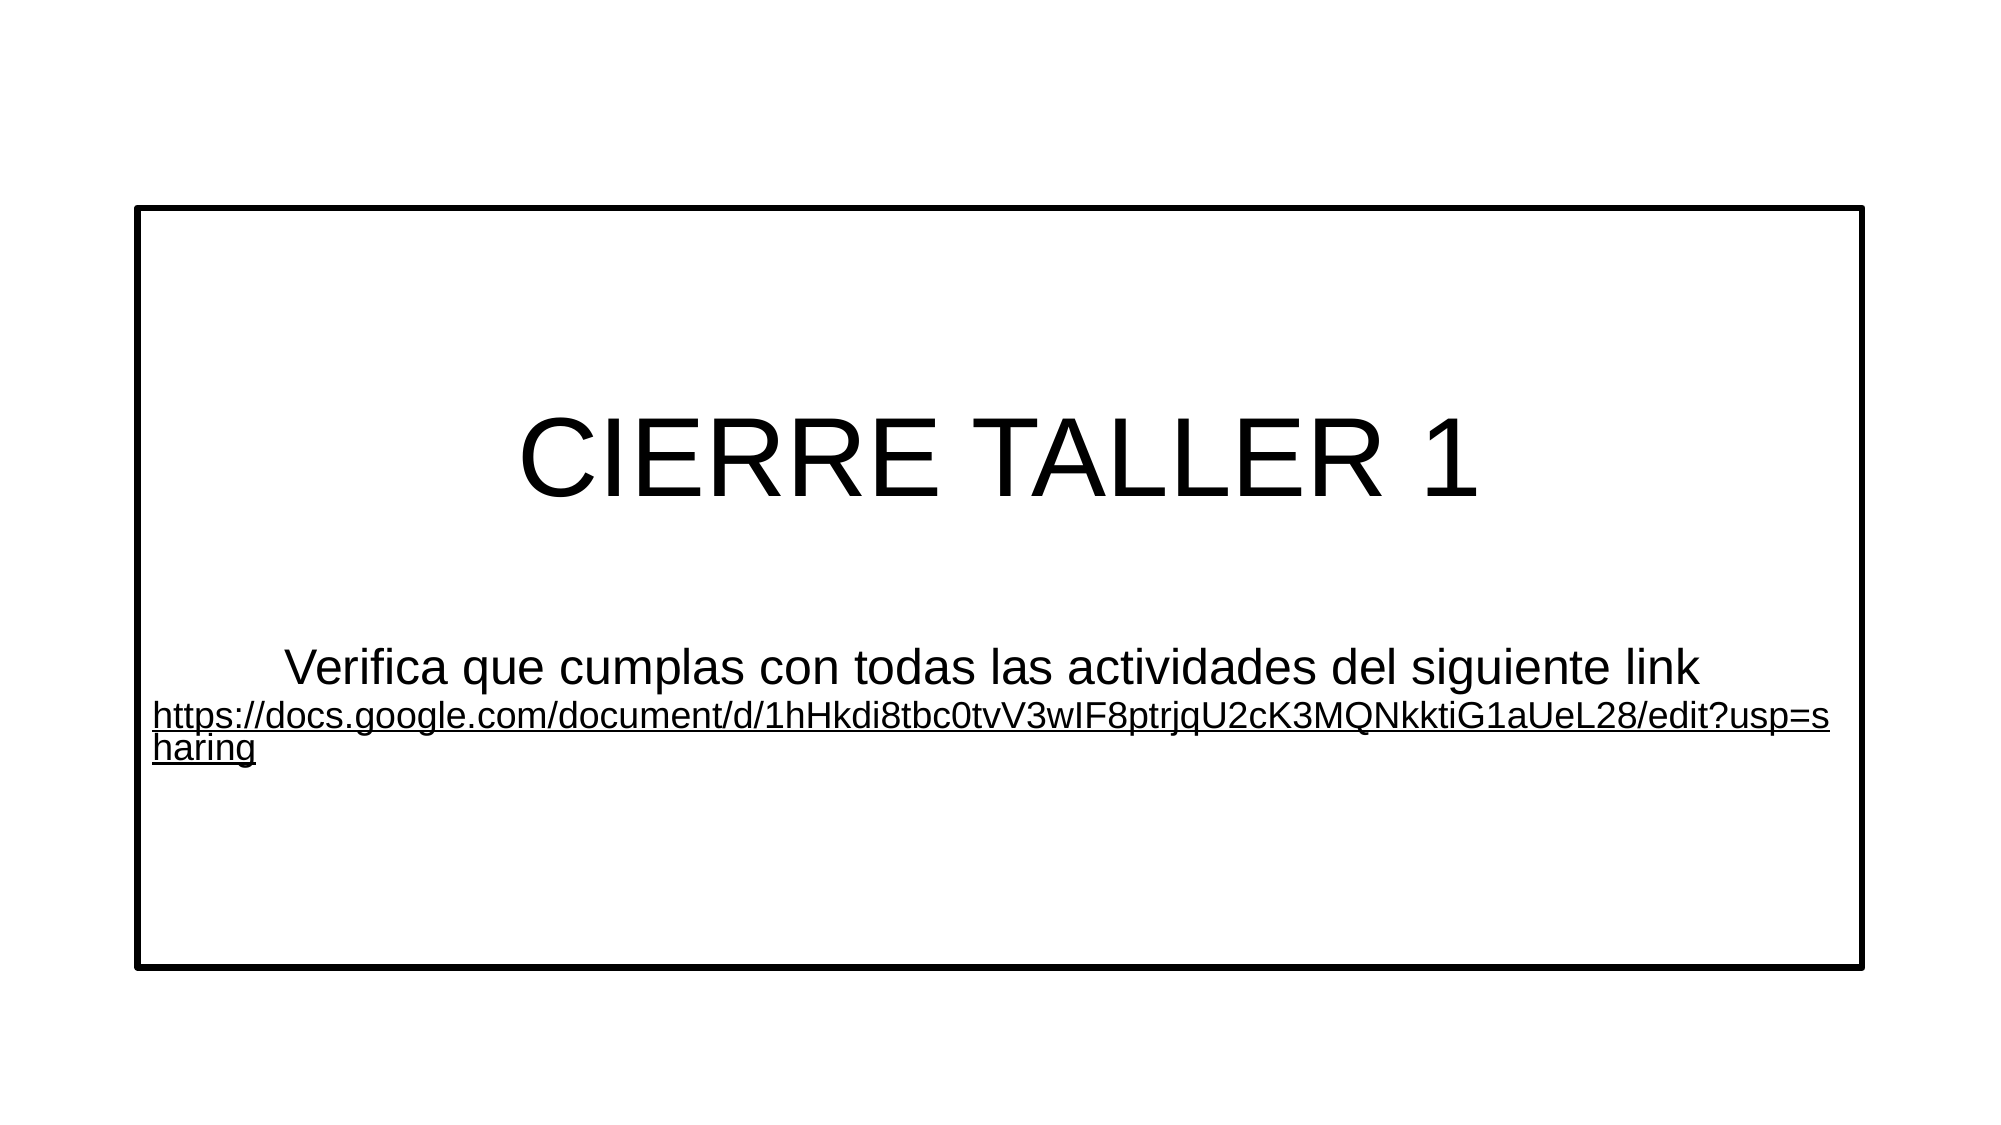

CIERRE TALLER 1

Verifica que cumplas con todas las actividades del siguiente link
https://docs.google.com/document/d/1hHkdi8tbc0tvV3wIF8ptrjqU2cK3MQNkktiG1aUeL28/edit?usp=sharing